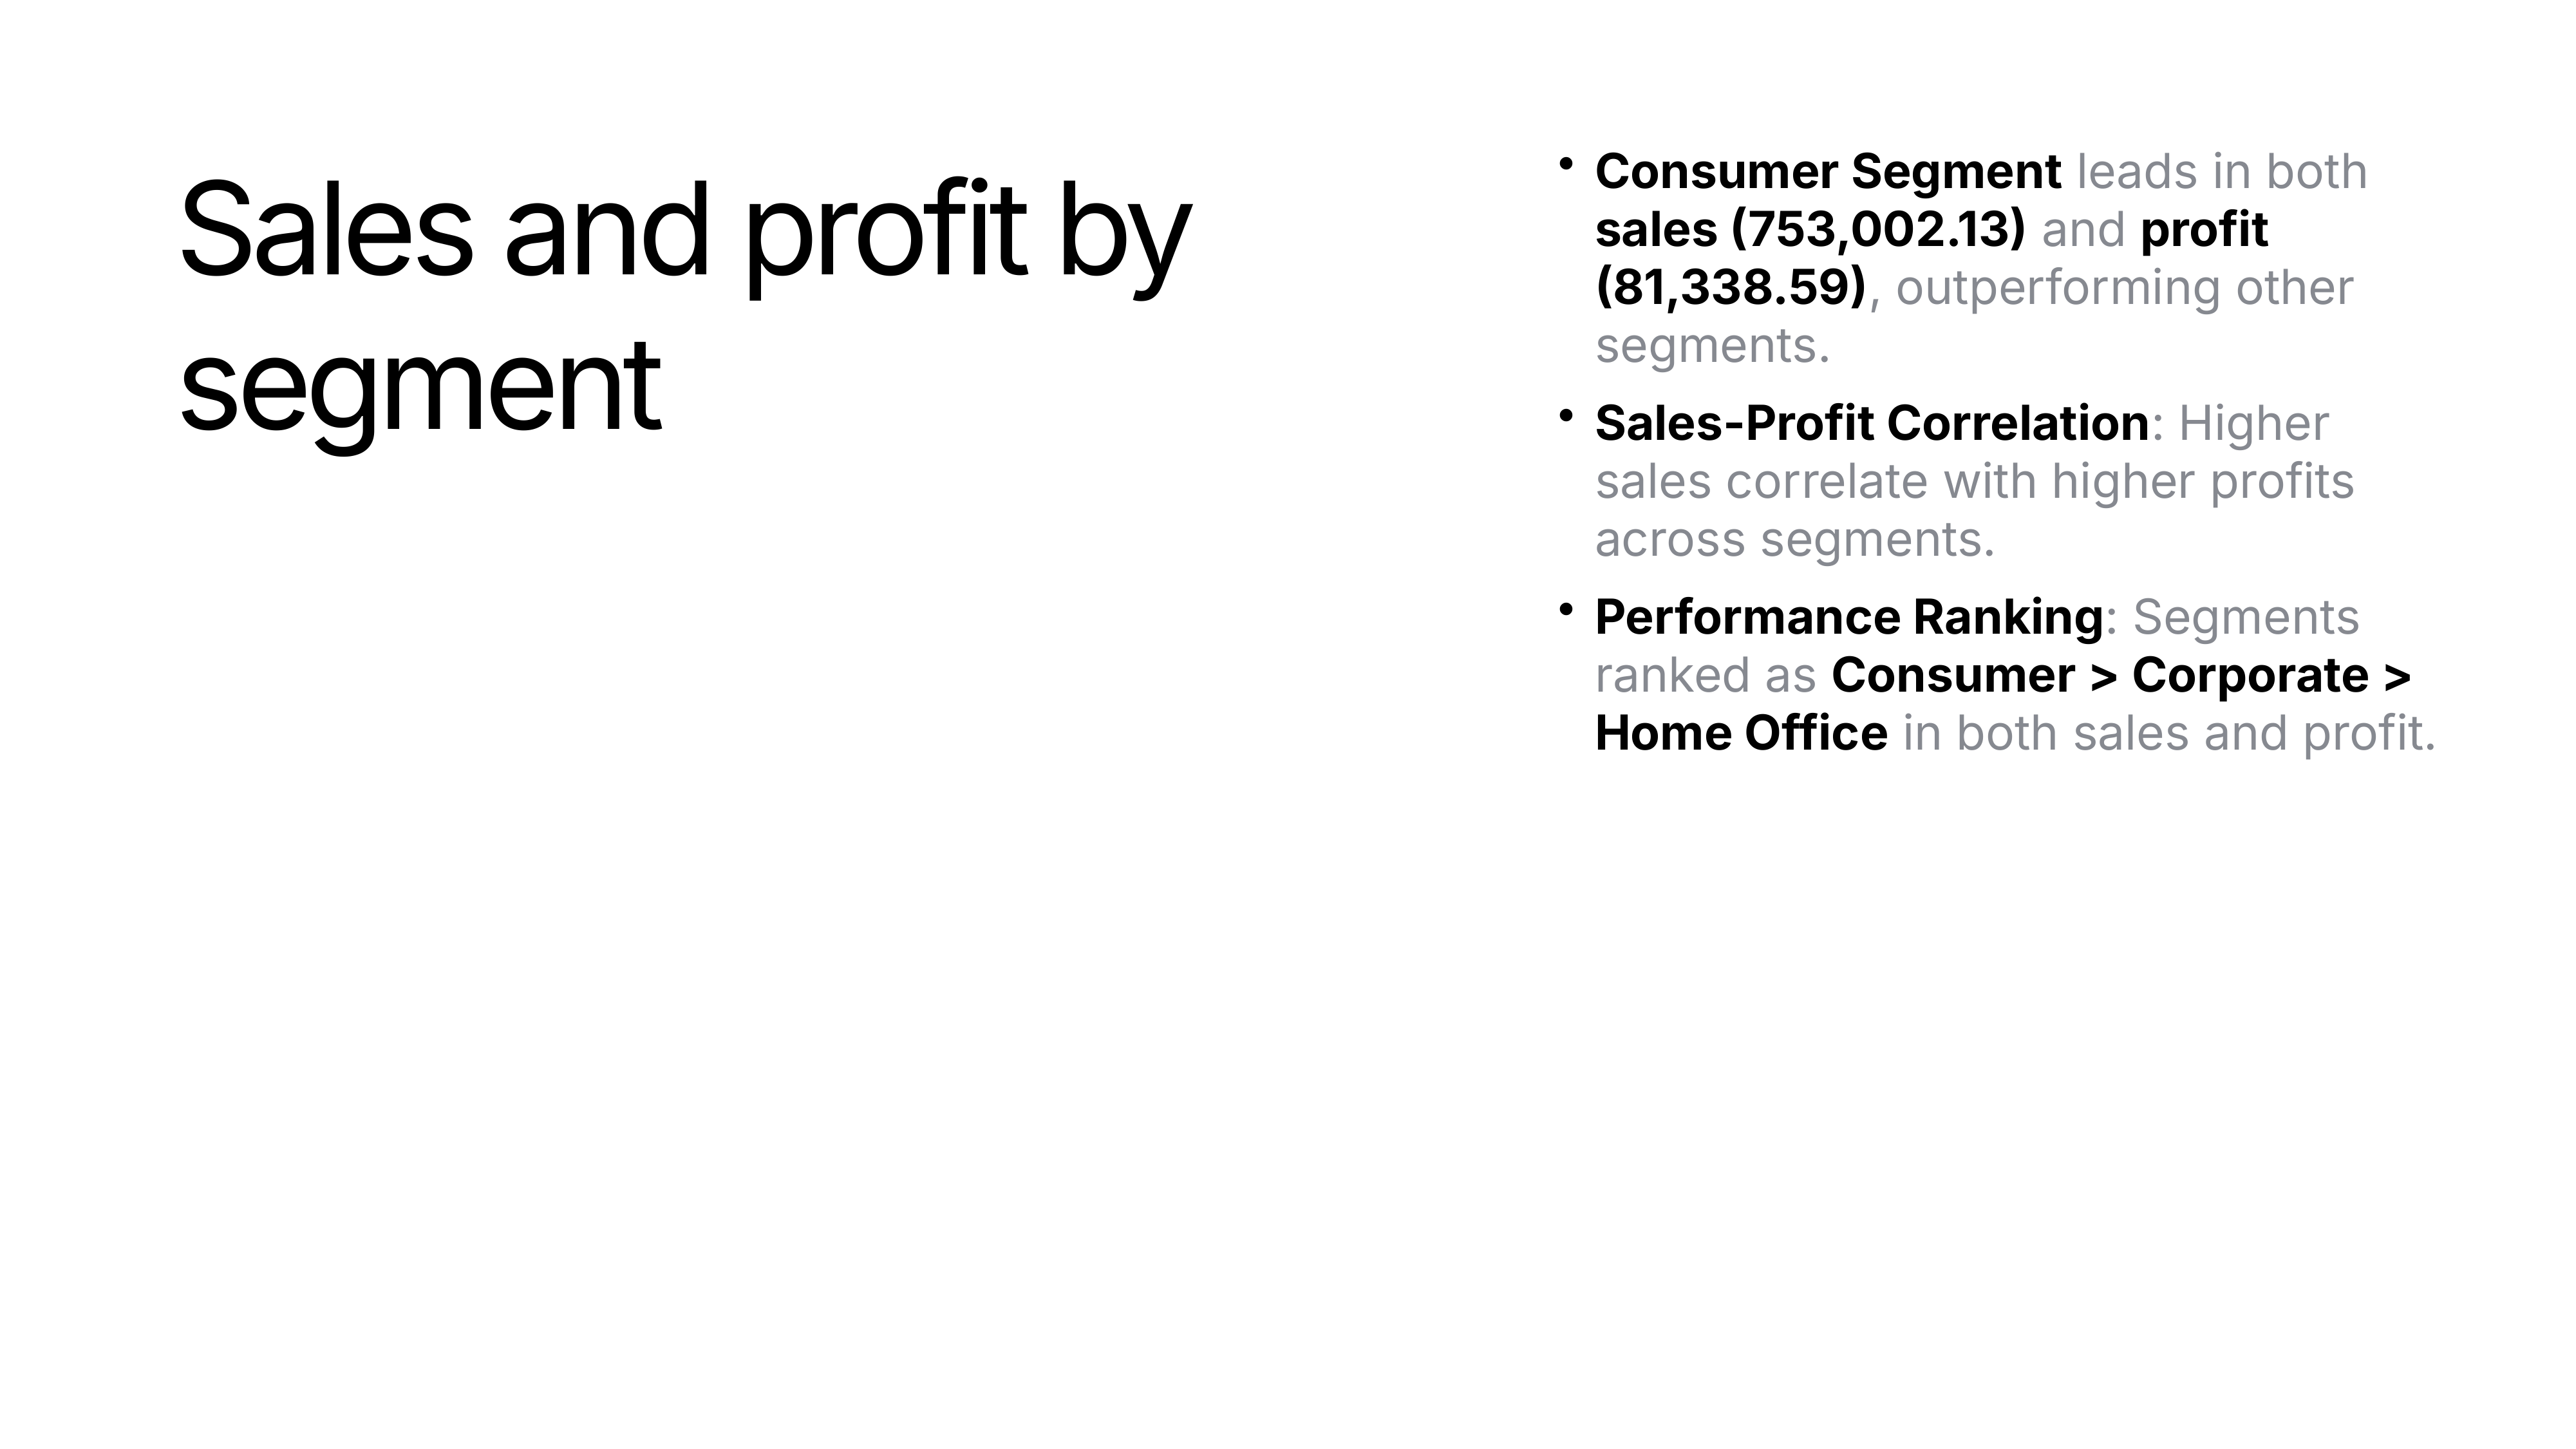

Consumer Segment leads in both sales (753,002.13) and profit (81,338.59), outperforming other segments.
Sales-Profit Correlation: Higher sales correlate with higher profits across segments.
Performance Ranking: Segments ranked as Consumer > Corporate > Home Office in both sales and profit.
Sales and profit by segment